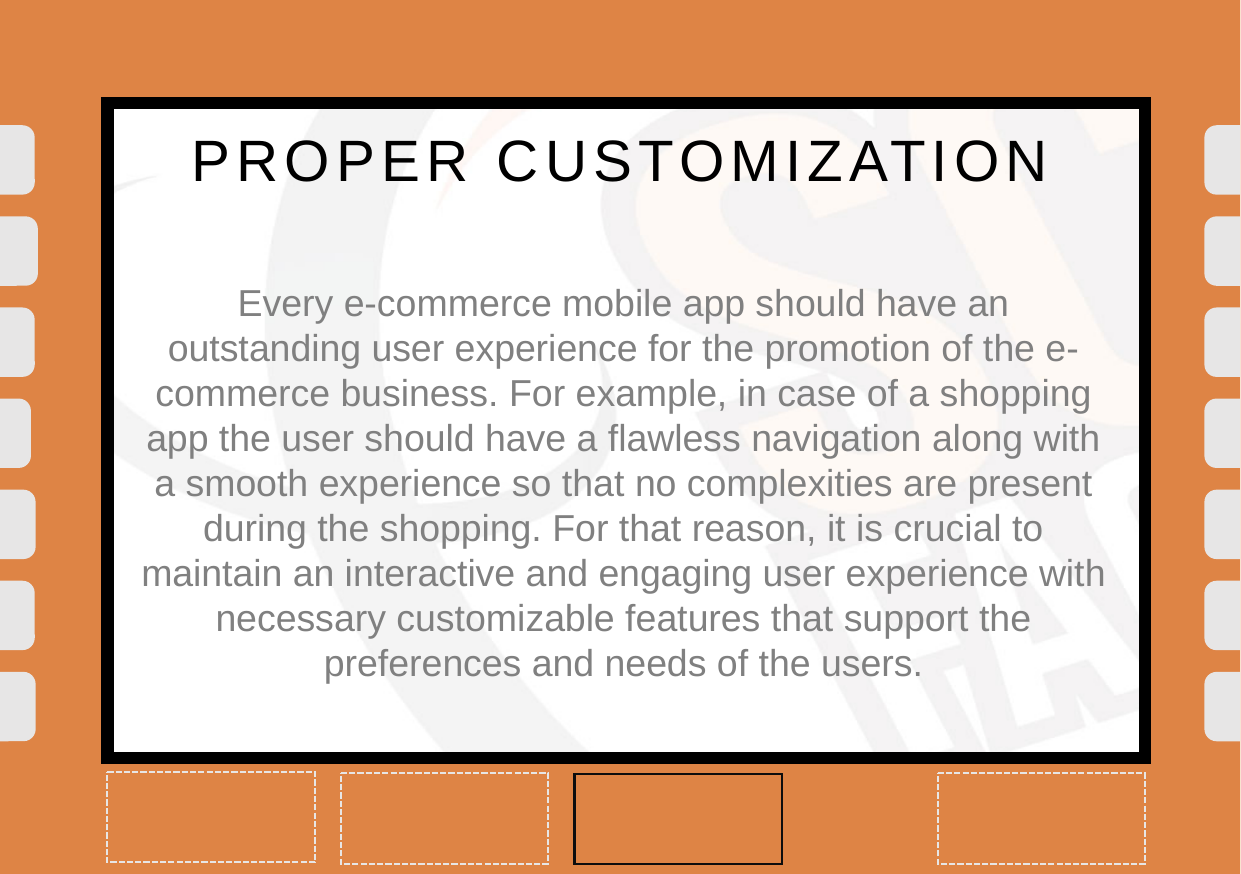

Reveals the value that the product delivers to customers, today

PROPER CUSTOMIZATION

Every e-commerce mobile app should have an outstanding user experience for the promotion of the e-commerce business. For example, in case of a shopping app the user should have a flawless navigation along with a smooth experience so that no complexities are present during the shopping. For that reason, it is crucial to maintain an interactive and engaging user experience with necessary customizable features that support the preferences and needs of the users.